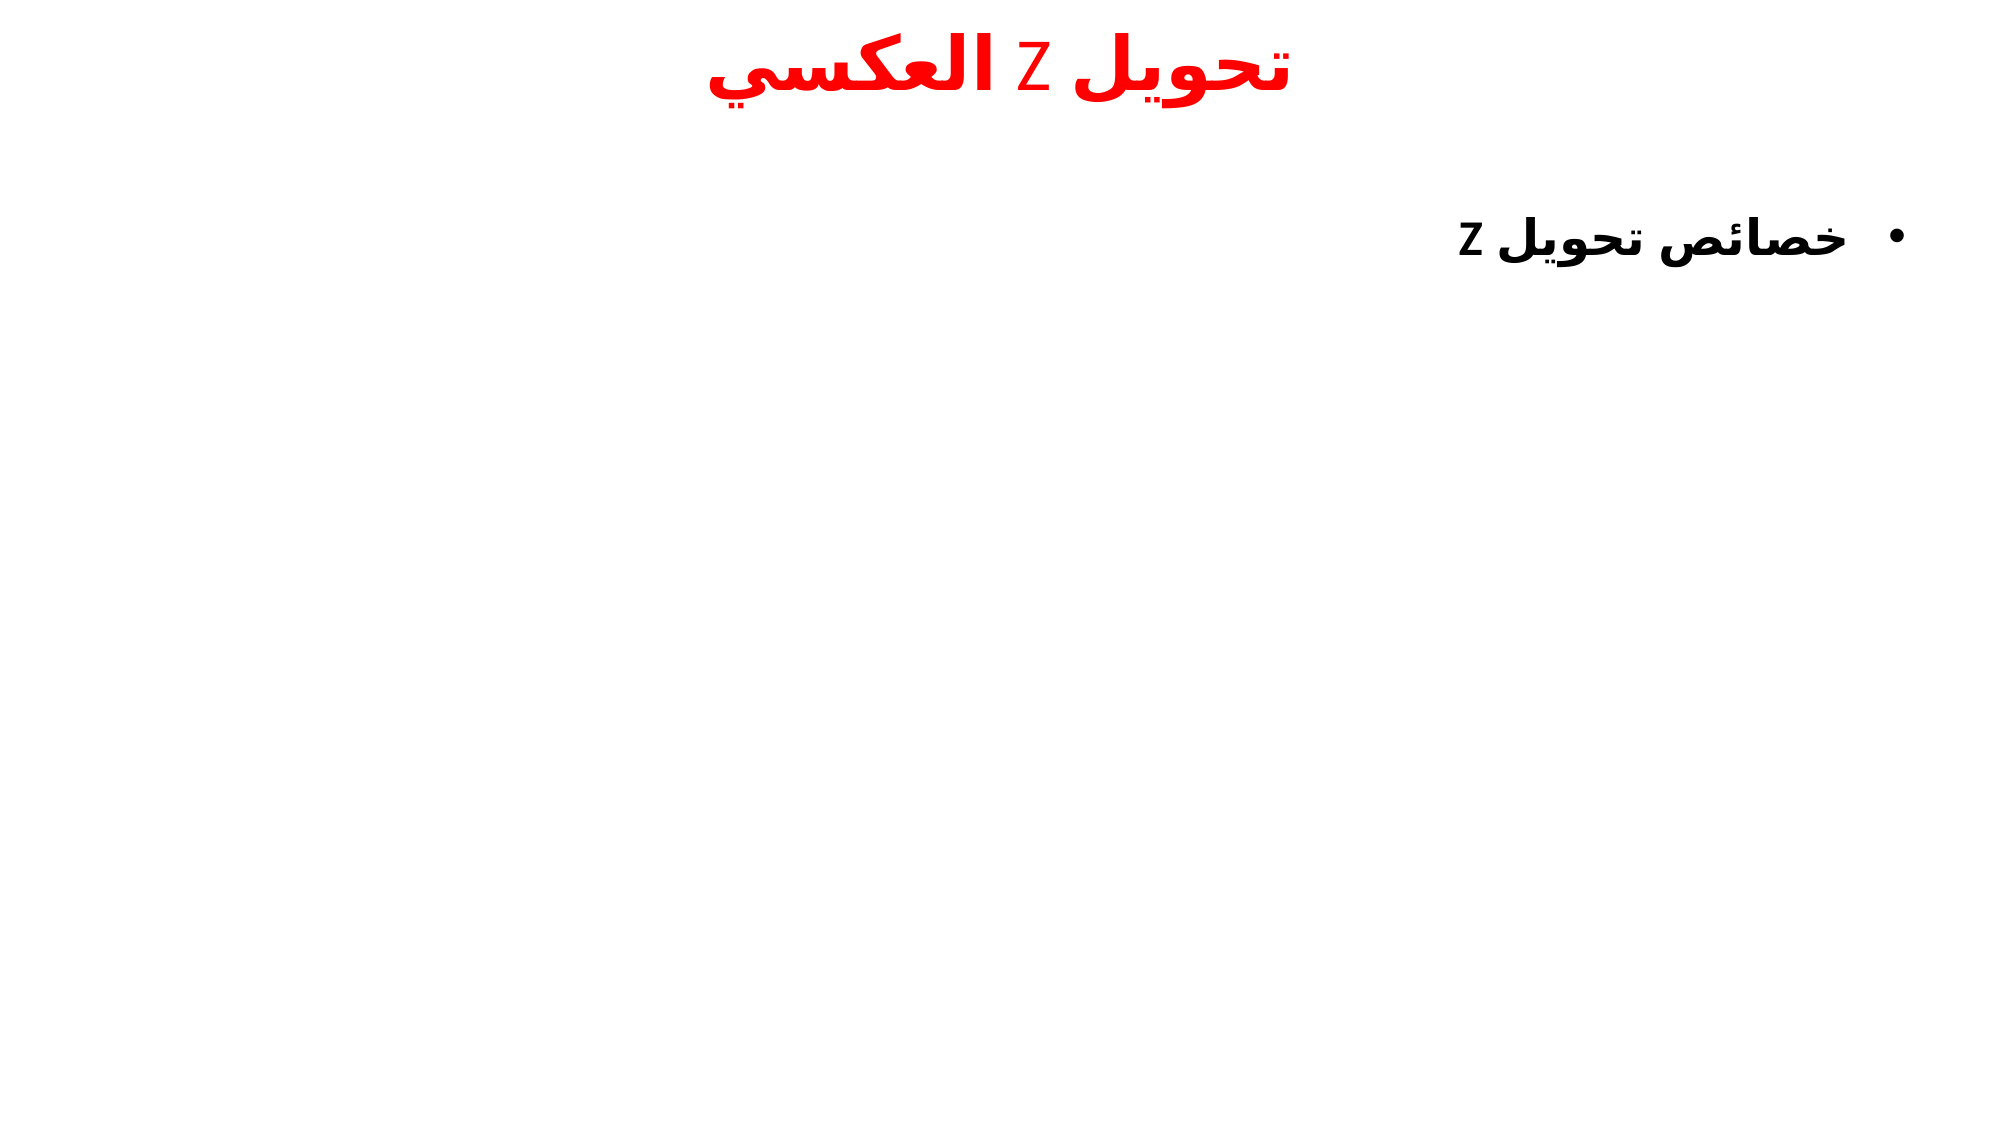

# تحويل Z العكسي
خصائص تحويل Z